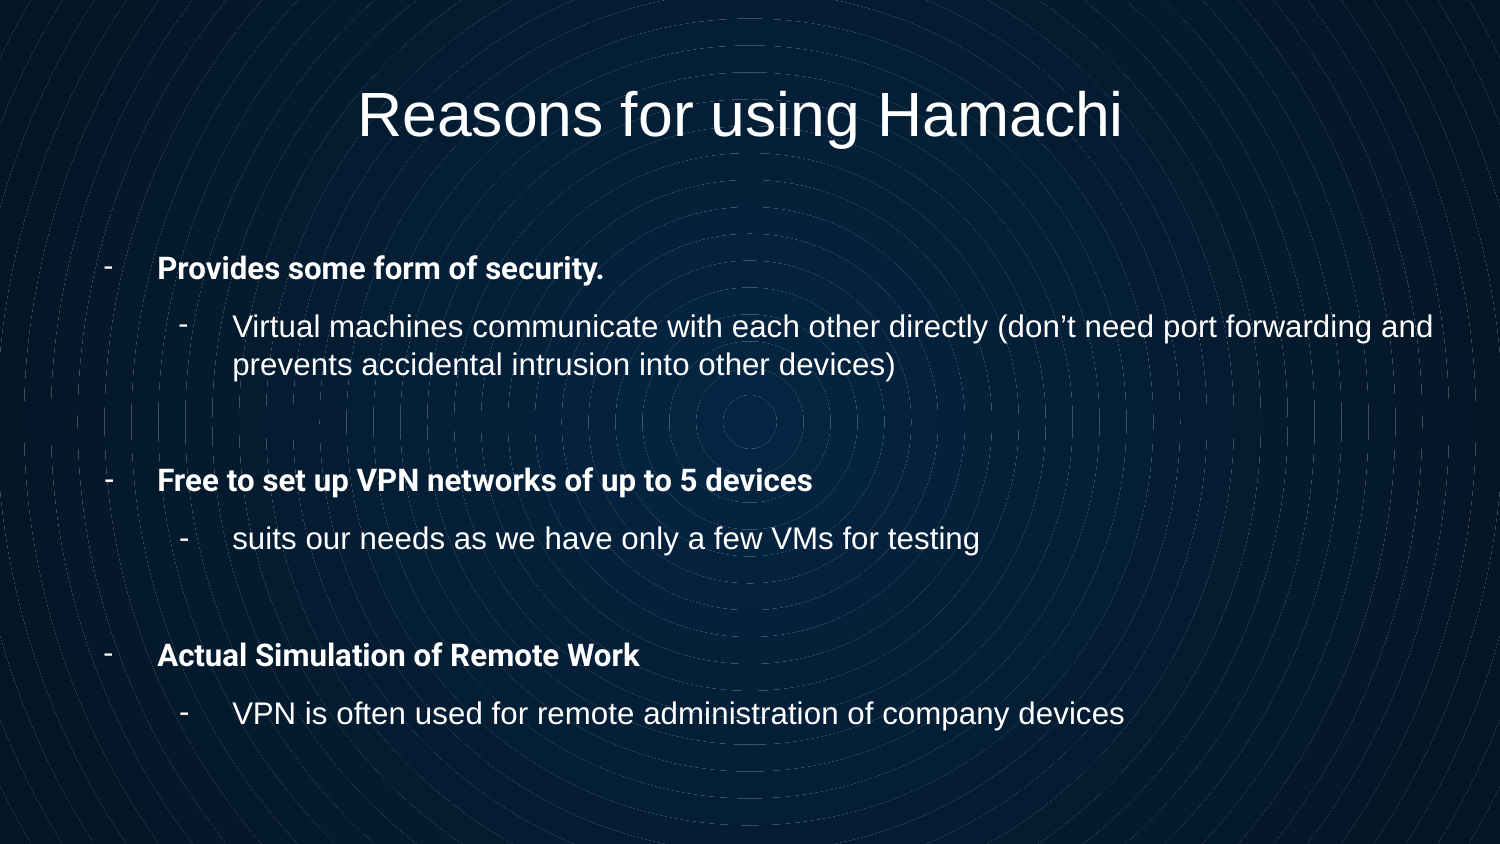

# Reasons for using Hamachi
Provides some form of security.
Virtual machines communicate with each other directly (don’t need port forwarding and prevents accidental intrusion into other devices)

Free to set up VPN networks of up to 5 devices
suits our needs as we have only a few VMs for testing

Actual Simulation of Remote Work
VPN is often used for remote administration of company devices